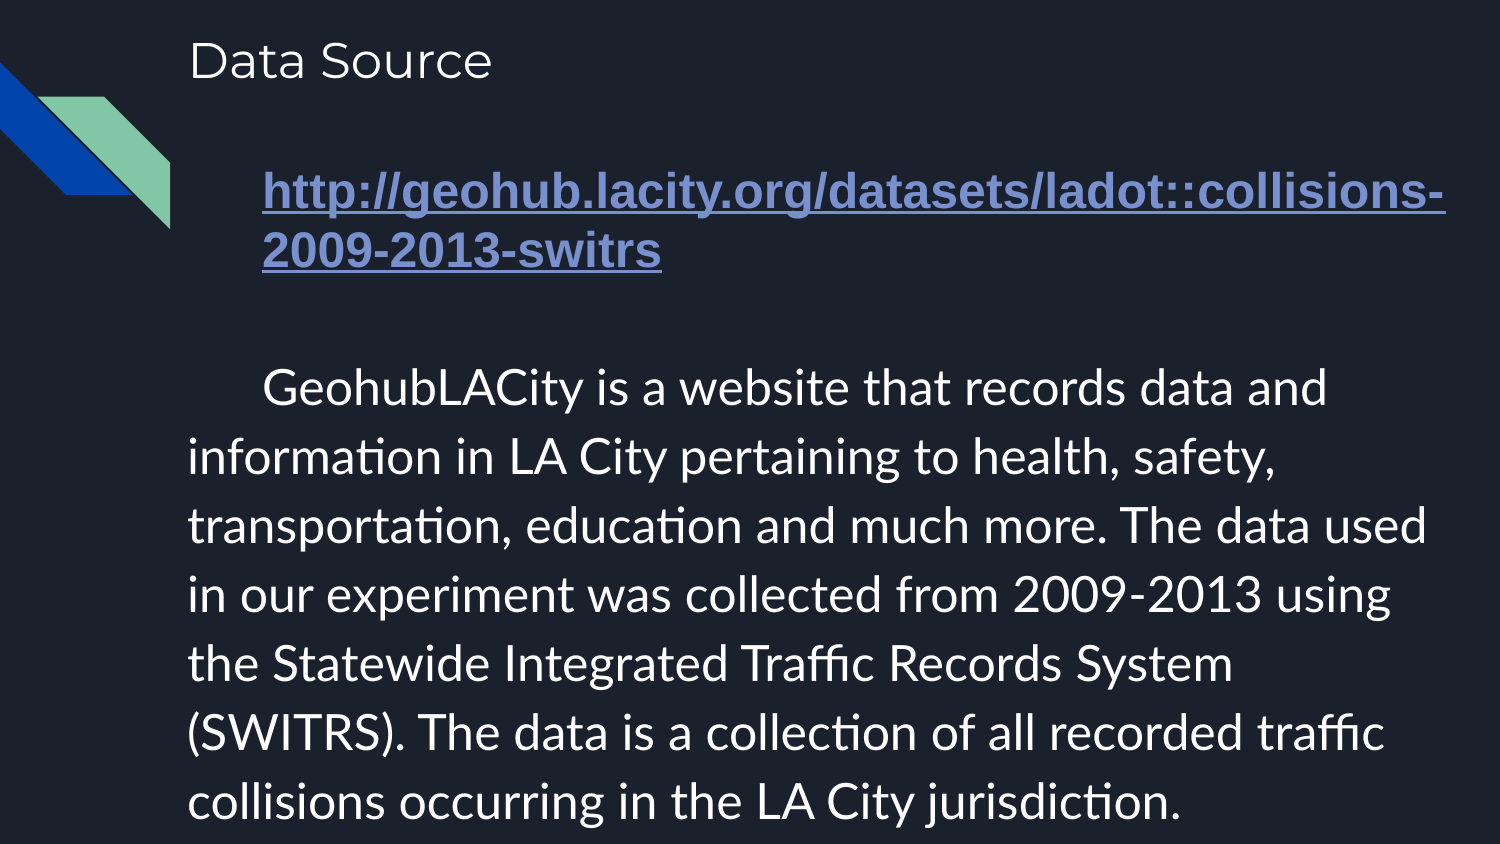

# Data Source
http://geohub.lacity.org/datasets/ladot::collisions-2009-2013-switrs

GeohubLACity is a website that records data and information in LA City pertaining to health, safety, transportation, education and much more. The data used in our experiment was collected from 2009-2013 using the Statewide Integrated Traffic Records System (SWITRS). The data is a collection of all recorded traffic collisions occurring in the LA City jurisdiction.